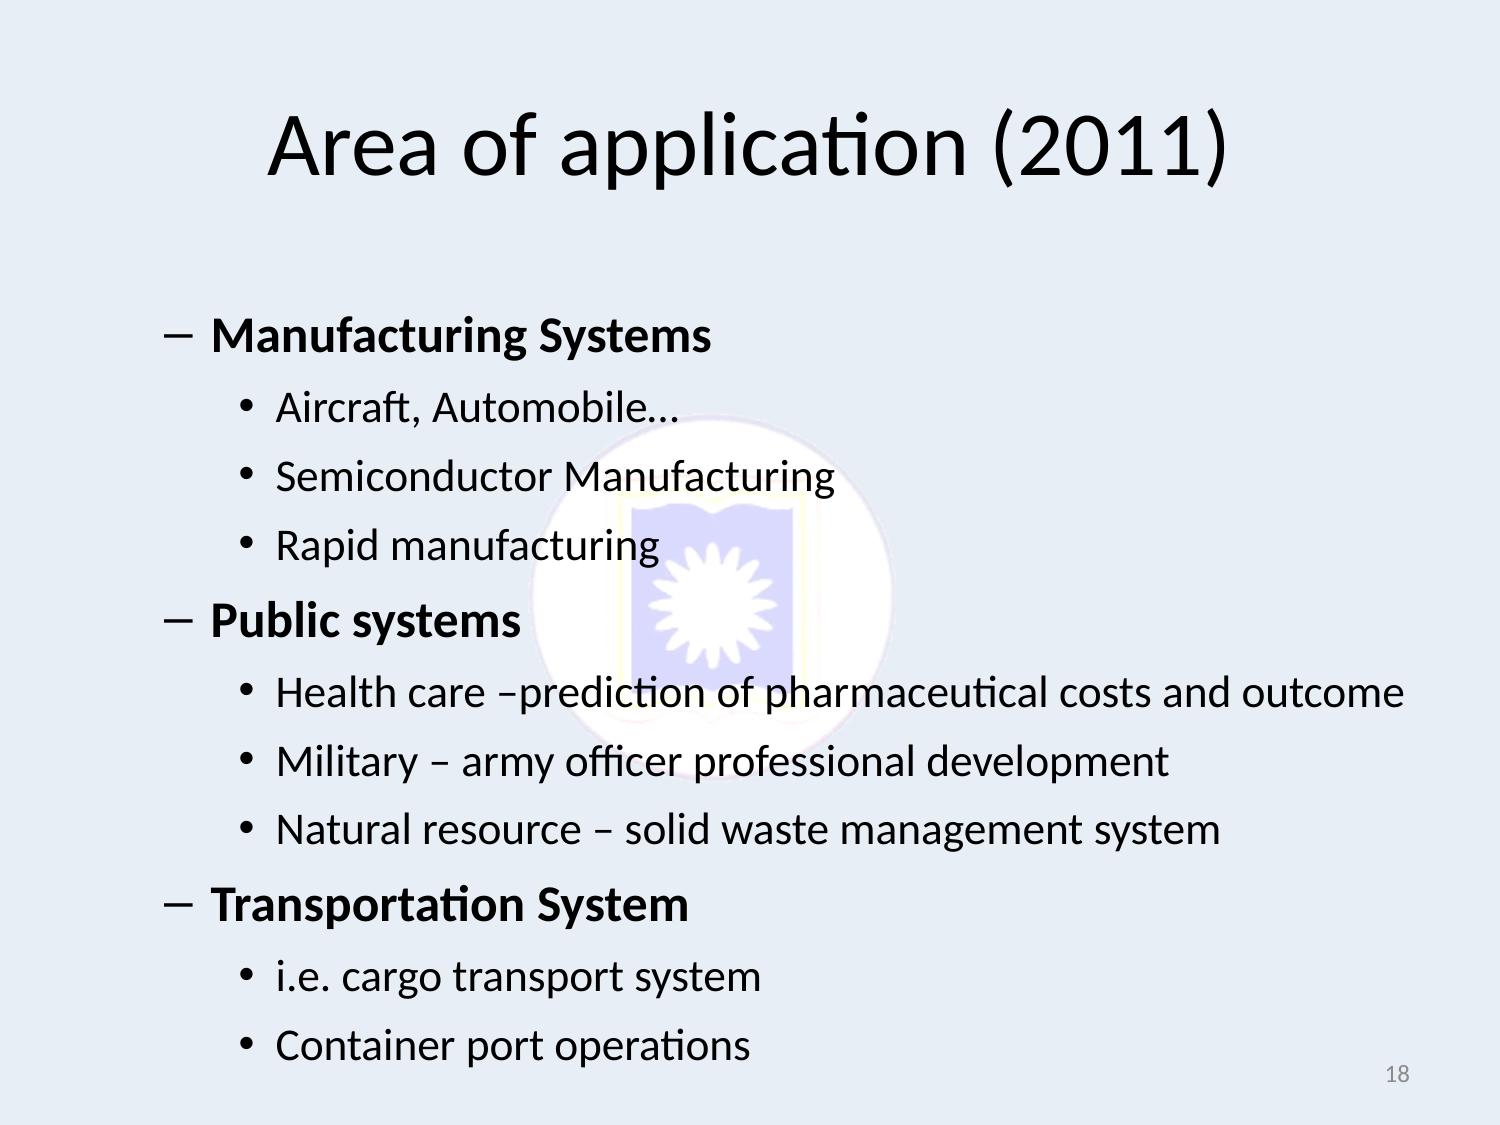

# Area of application (2011)
Manufacturing Systems
Aircraft, Automobile…
Semiconductor Manufacturing
Rapid manufacturing
Public systems
Health care –prediction of pharmaceutical costs and outcome
Military – army officer professional development
Natural resource – solid waste management system
Transportation System
i.e. cargo transport system
Container port operations
18